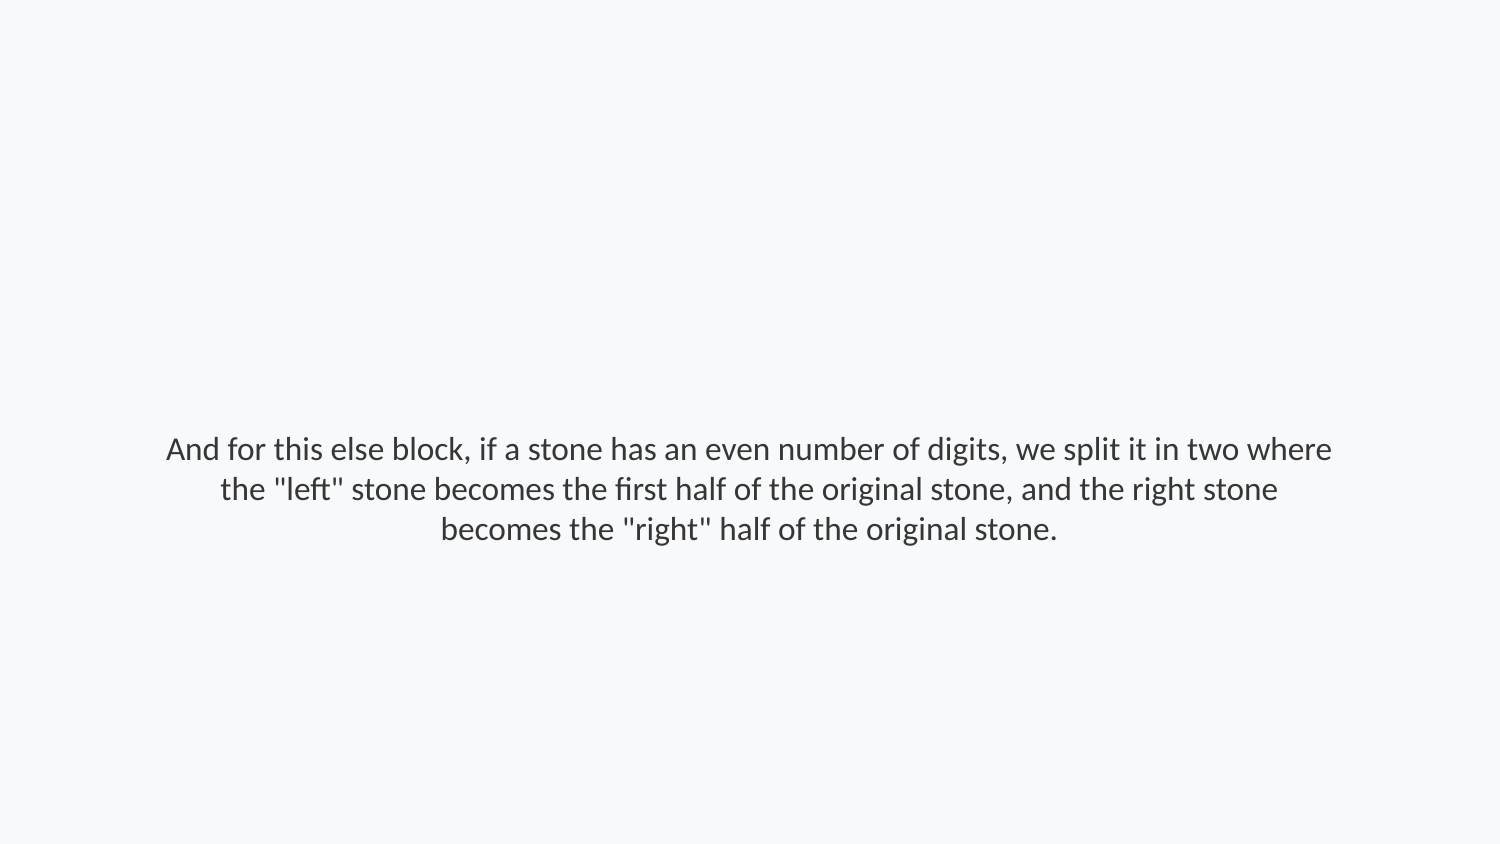

And for this else block, if a stone has an even number of digits, we split it in two where the "left" stone becomes the first half of the original stone, and the right stone becomes the "right" half of the original stone.
Step 43 of 264